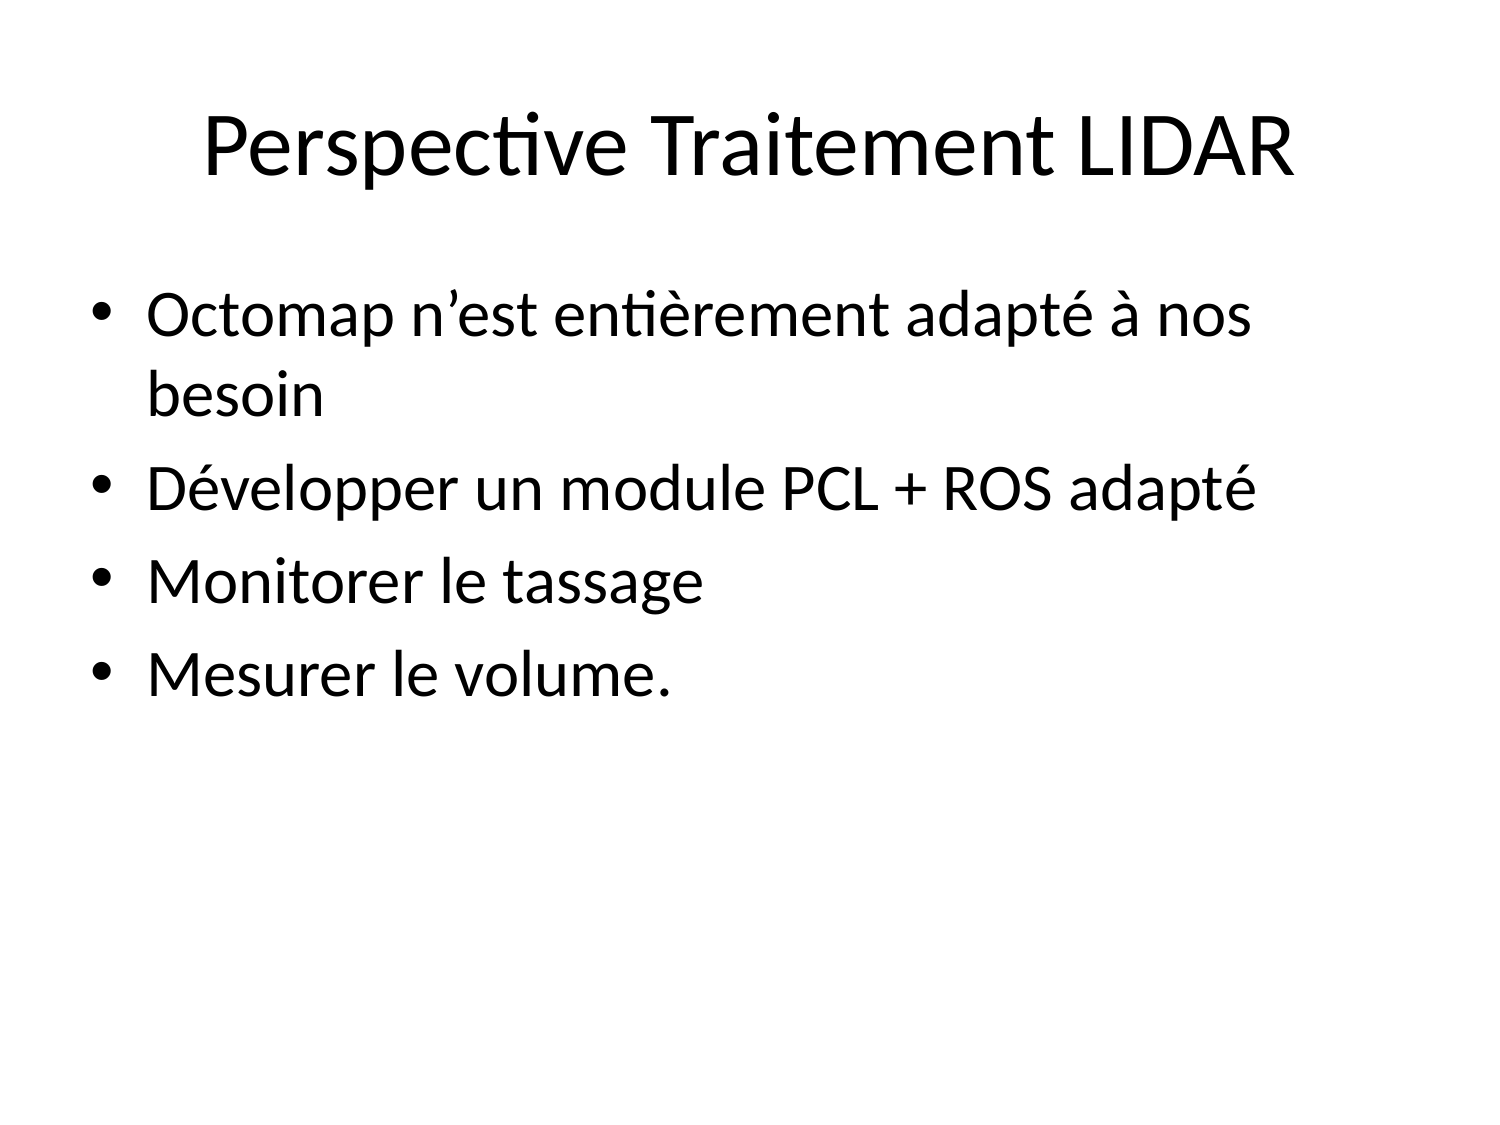

# Perspective Traitement LIDAR
Octomap n’est entièrement adapté à nos besoin
Développer un module PCL + ROS adapté
Monitorer le tassage
Mesurer le volume.